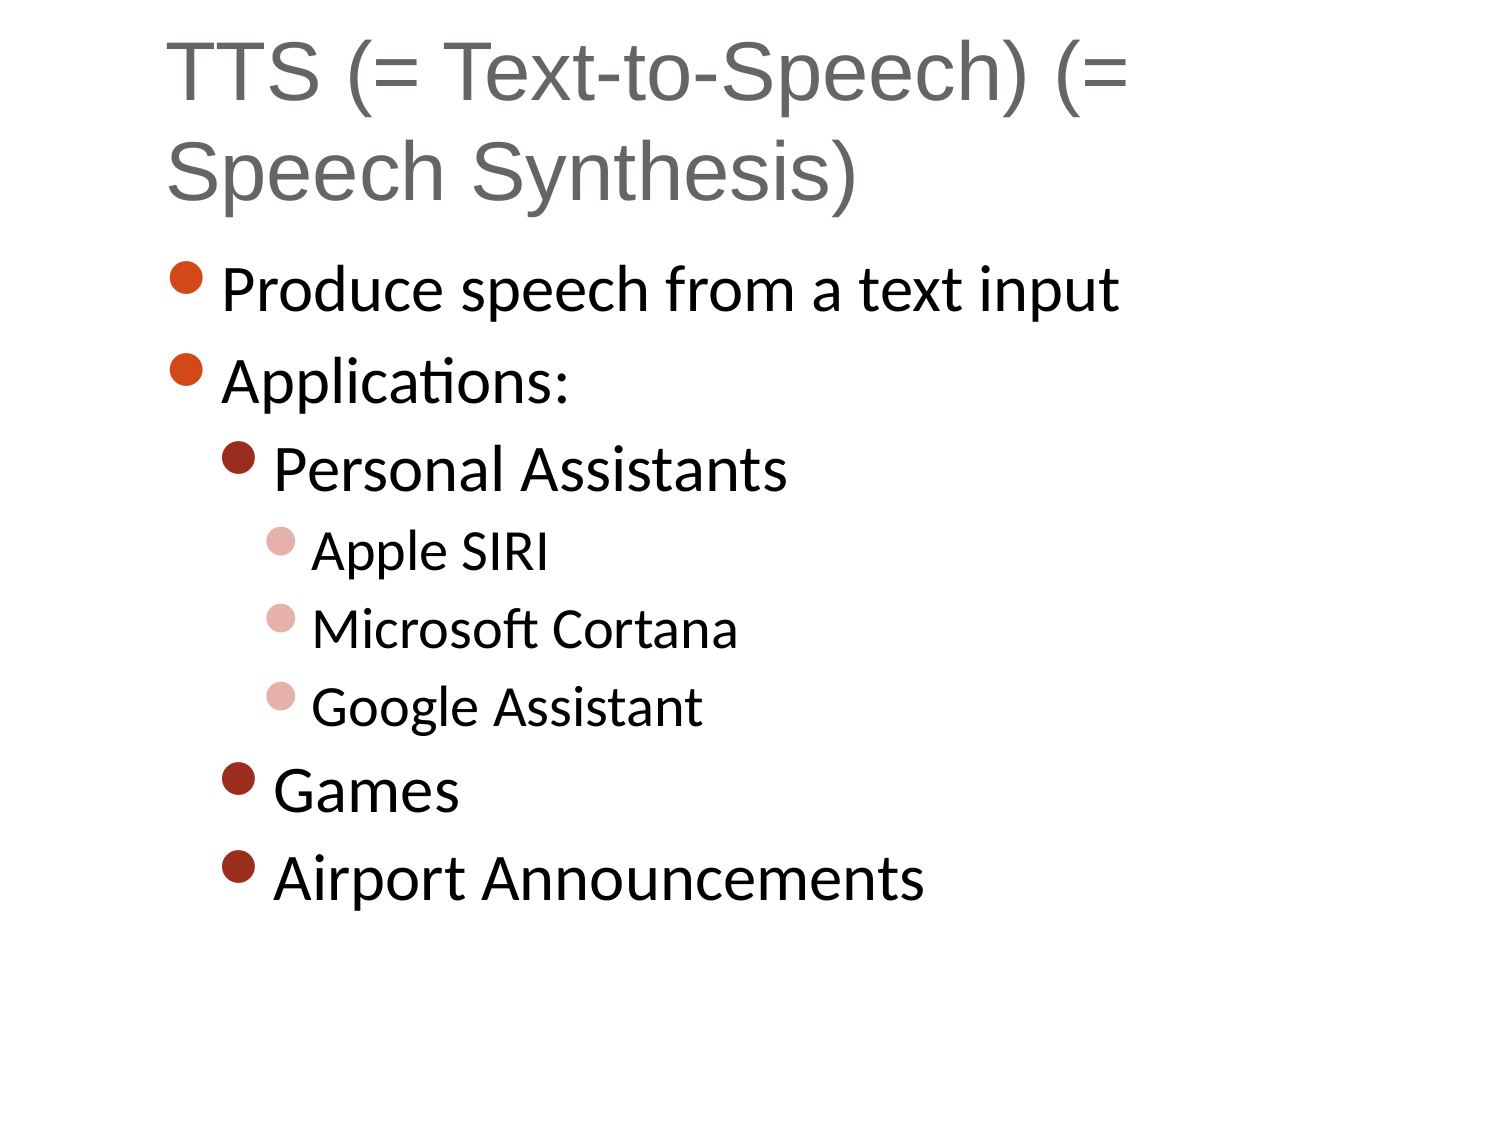

# TTS (= Text-to-Speech) (= Speech Synthesis)
Produce speech from a text input
Applications:
Personal Assistants
Apple SIRI
Microsoft Cortana
Google Assistant
Games
Airport Announcements